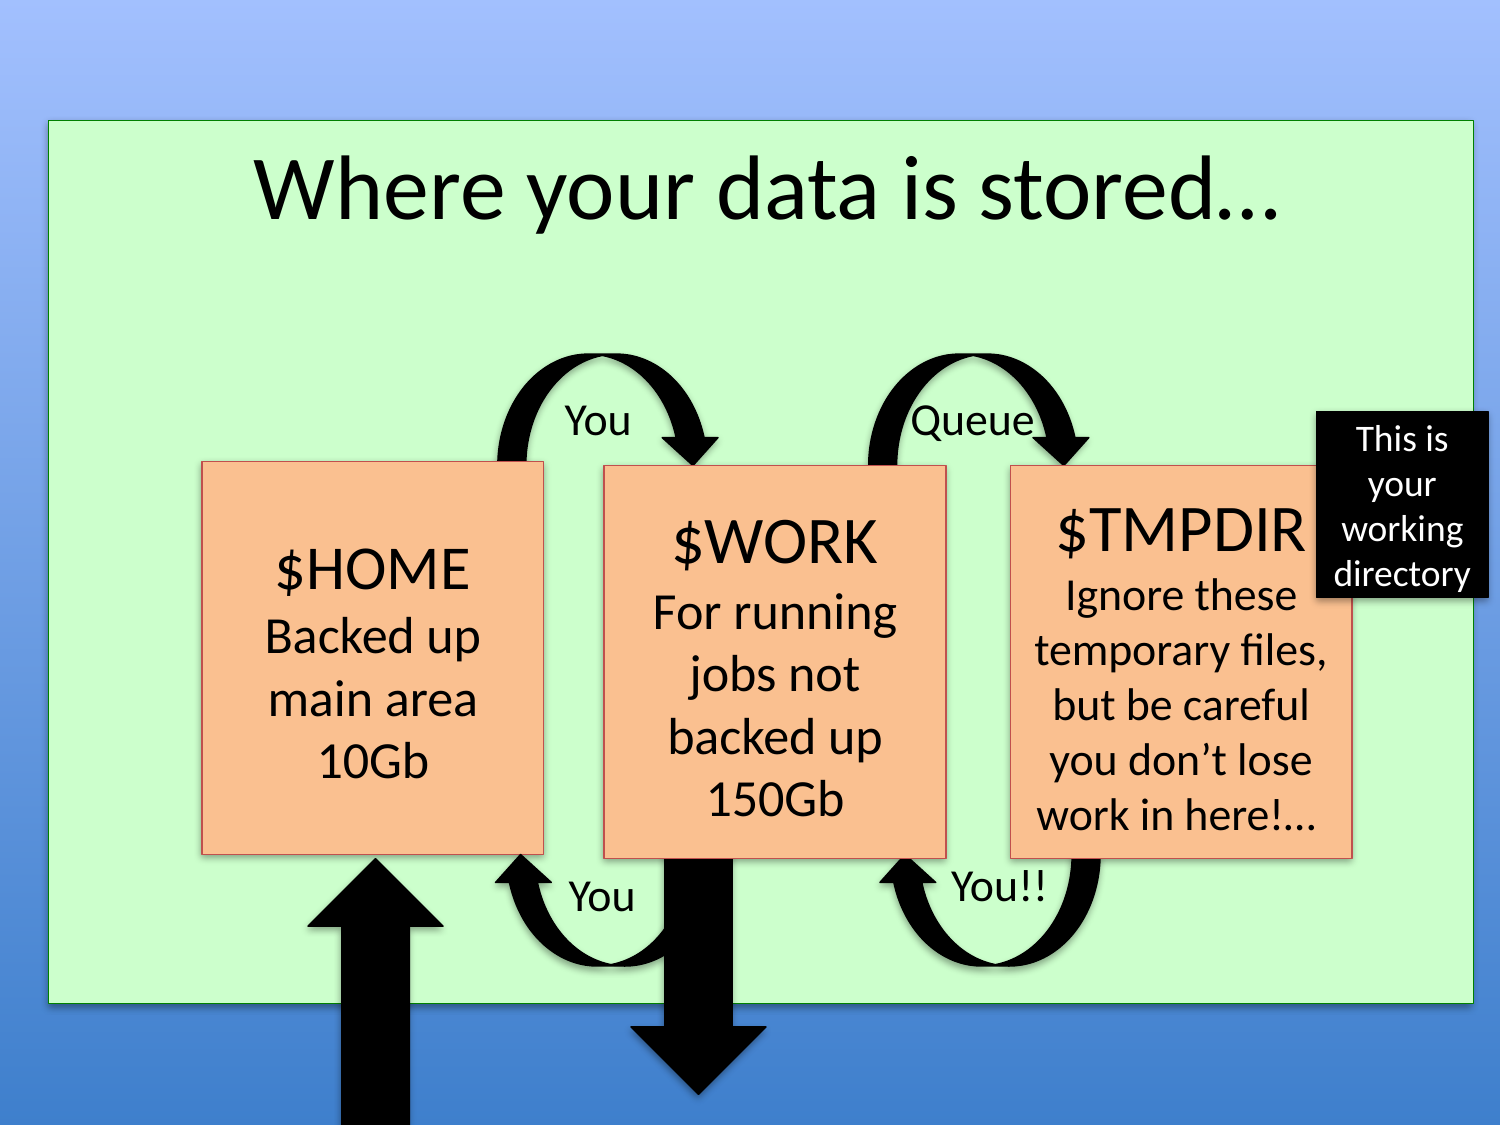

# Where your data is stored…

Queue
You
This is your working directory
$HOME
Backed up main area
10Gb
$WORK
For running jobs not backed up 150Gb
$TMPDIR
Ignore these temporary files, but be careful you don’t lose work in here!…

You!!

You